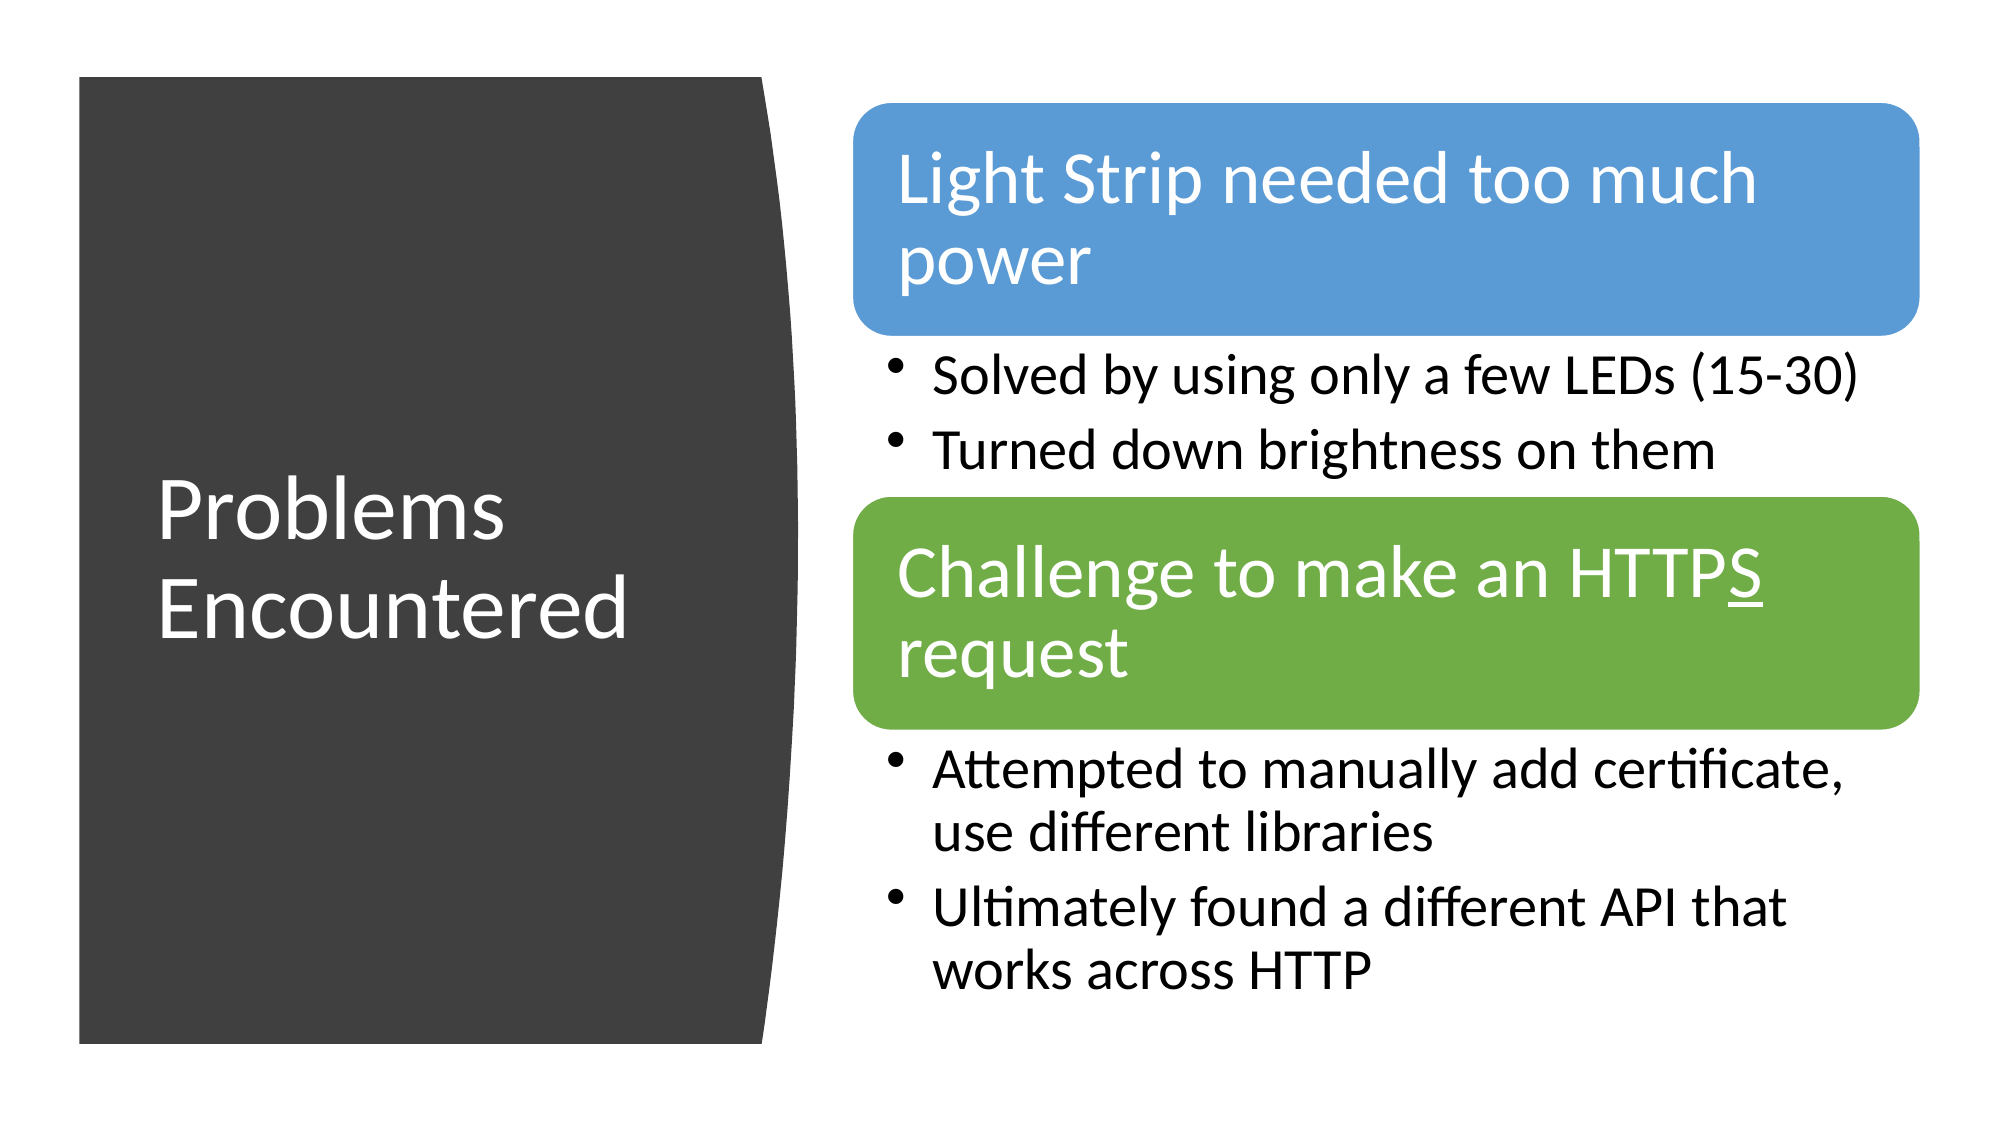

Light Strip needed too much power
Solved by using only a few LEDs (15-30)
Turned down brightness on them
Challenge to make an HTTPS request
Attempted to manually add certificate, use different libraries
Ultimately found a different API that works across HTTP

# Problems Encountered